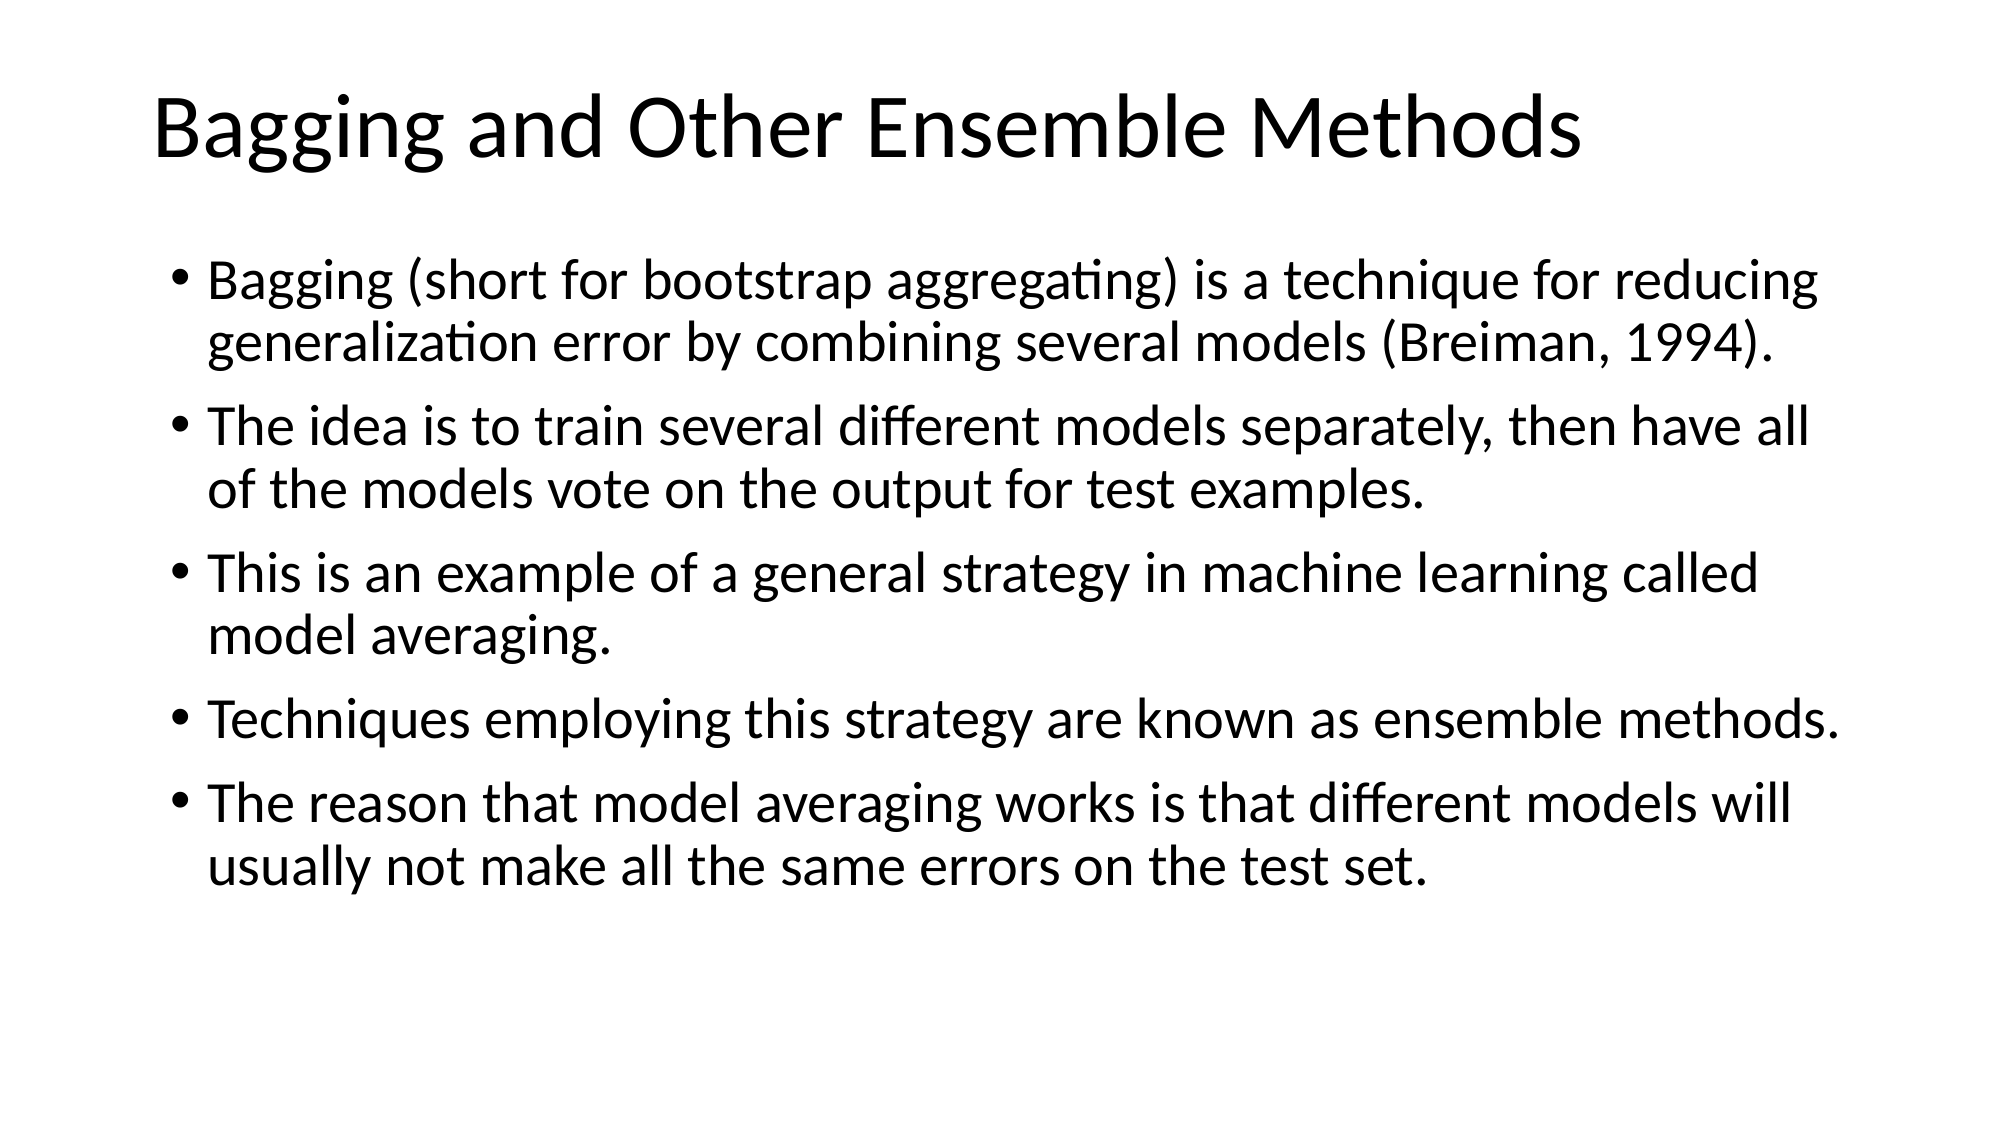

# Bagging and Other Ensemble Methods
Bagging (short for bootstrap aggregating) is a technique for reducing generalization error by combining several models (Breiman, 1994).
The idea is to train several different models separately, then have all of the models vote on the output for test examples.
This is an example of a general strategy in machine learning called model averaging.
Techniques employing this strategy are known as ensemble methods.
The reason that model averaging works is that different models will usually not make all the same errors on the test set.